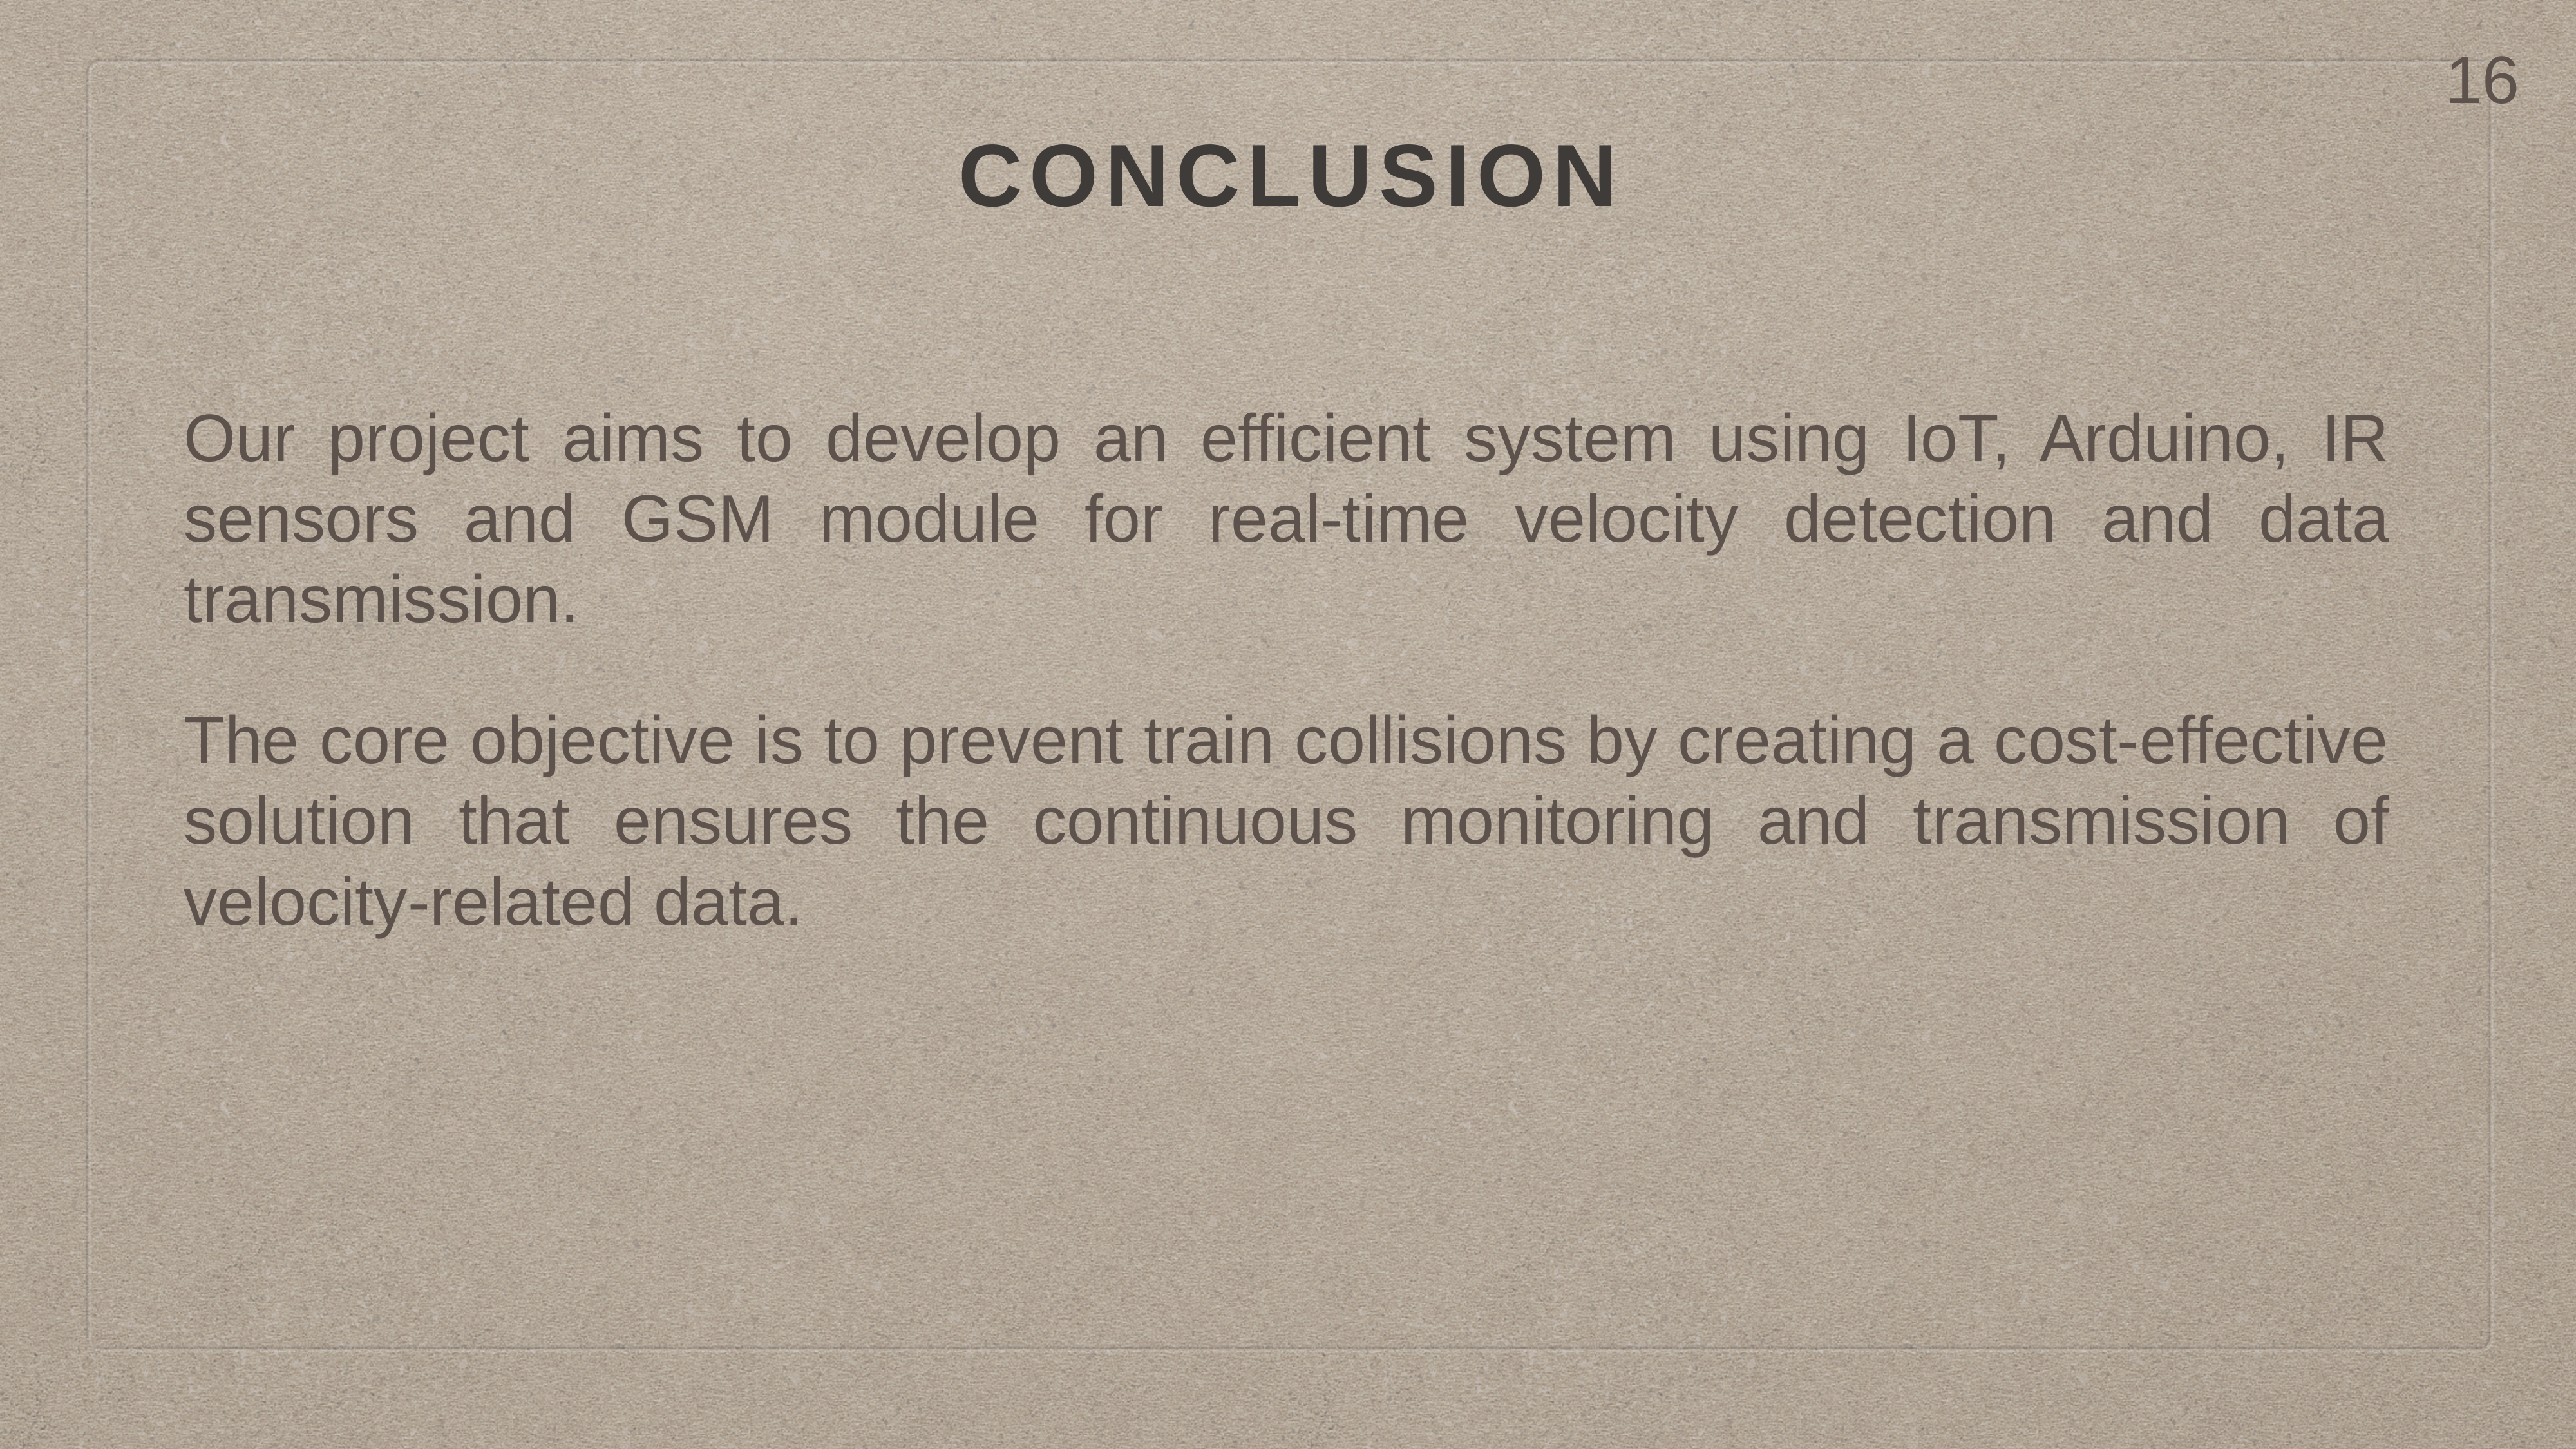

16
# conclusion
Our project aims to develop an efficient system using IoT, Arduino, IR sensors and GSM module for real-time velocity detection and data transmission.
The core objective is to prevent train collisions by creating a cost-effective solution that ensures the continuous monitoring and transmission of velocity-related data.